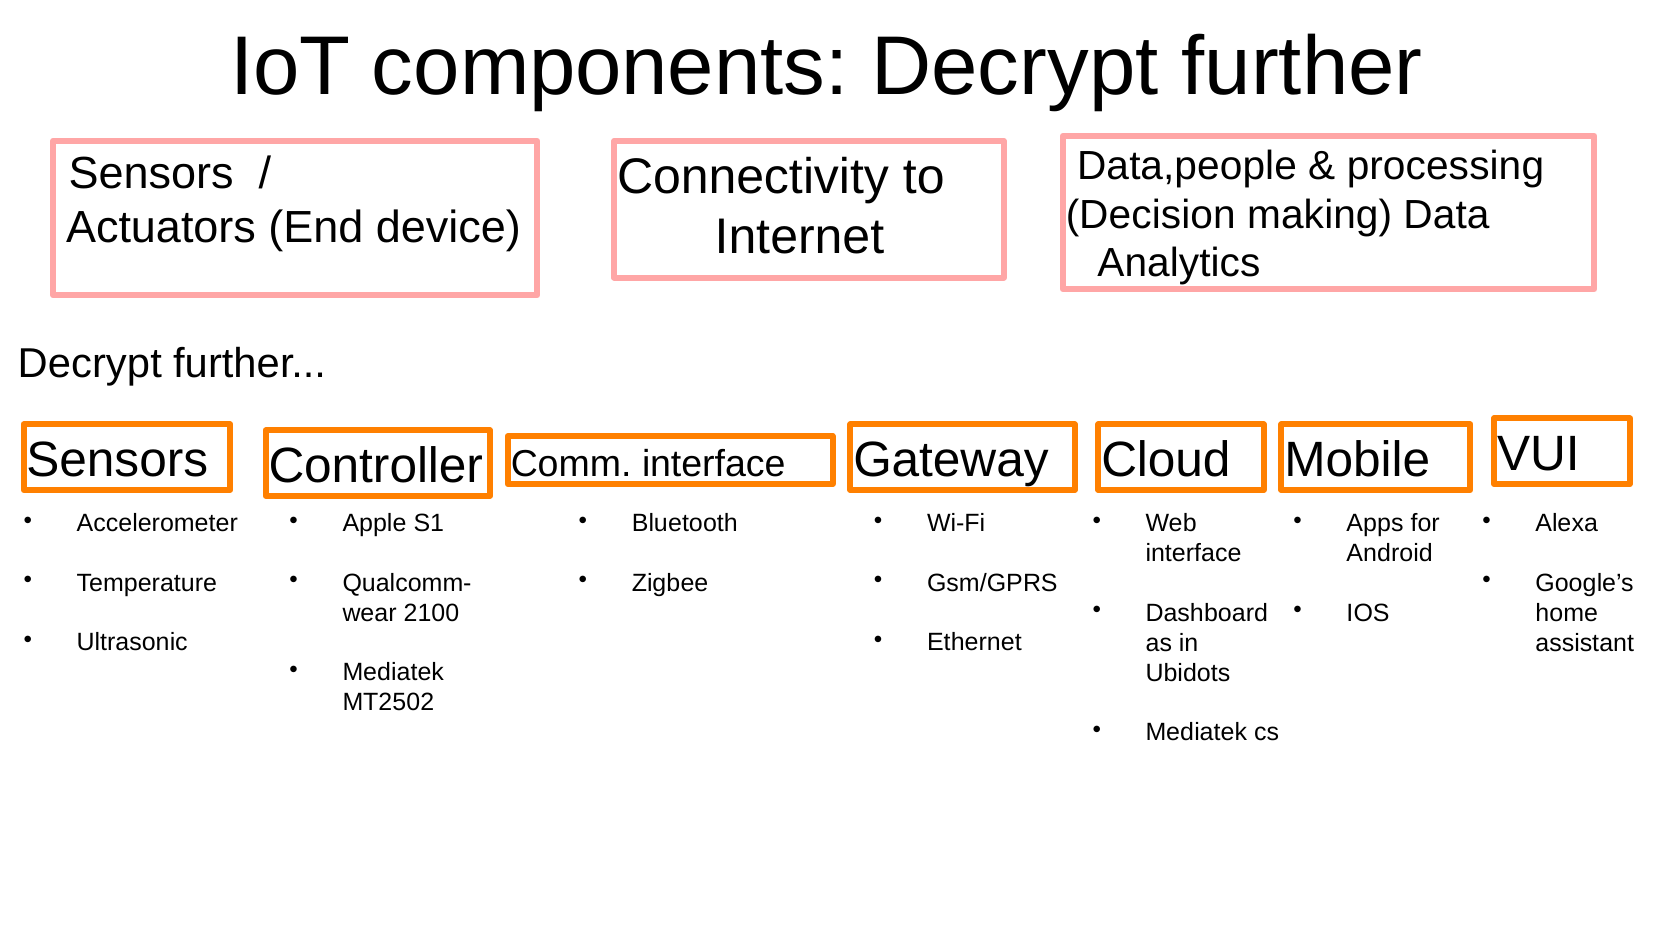

IoT components: Decrypt further
 Data,people & processing    (Decision making) Data             Analytics
 Sensors  /                       Actuators (End device)
Connectivity to            Internet
Decrypt further...
VUI

Sensors

Gateway

Cloud

Mobile

Controller

Comm. interface

Accelerometer
Temperature
Ultrasonic
Apple S1
Qualcomm-wear 2100
Mediatek MT2502
Bluetooth
Zigbee
Wi-Fi
Gsm/GPRS
Ethernet
Web interface
Dashboard as in Ubidots
Mediatek cs
Apps for Android
IOS
Alexa
Google’s home assistant